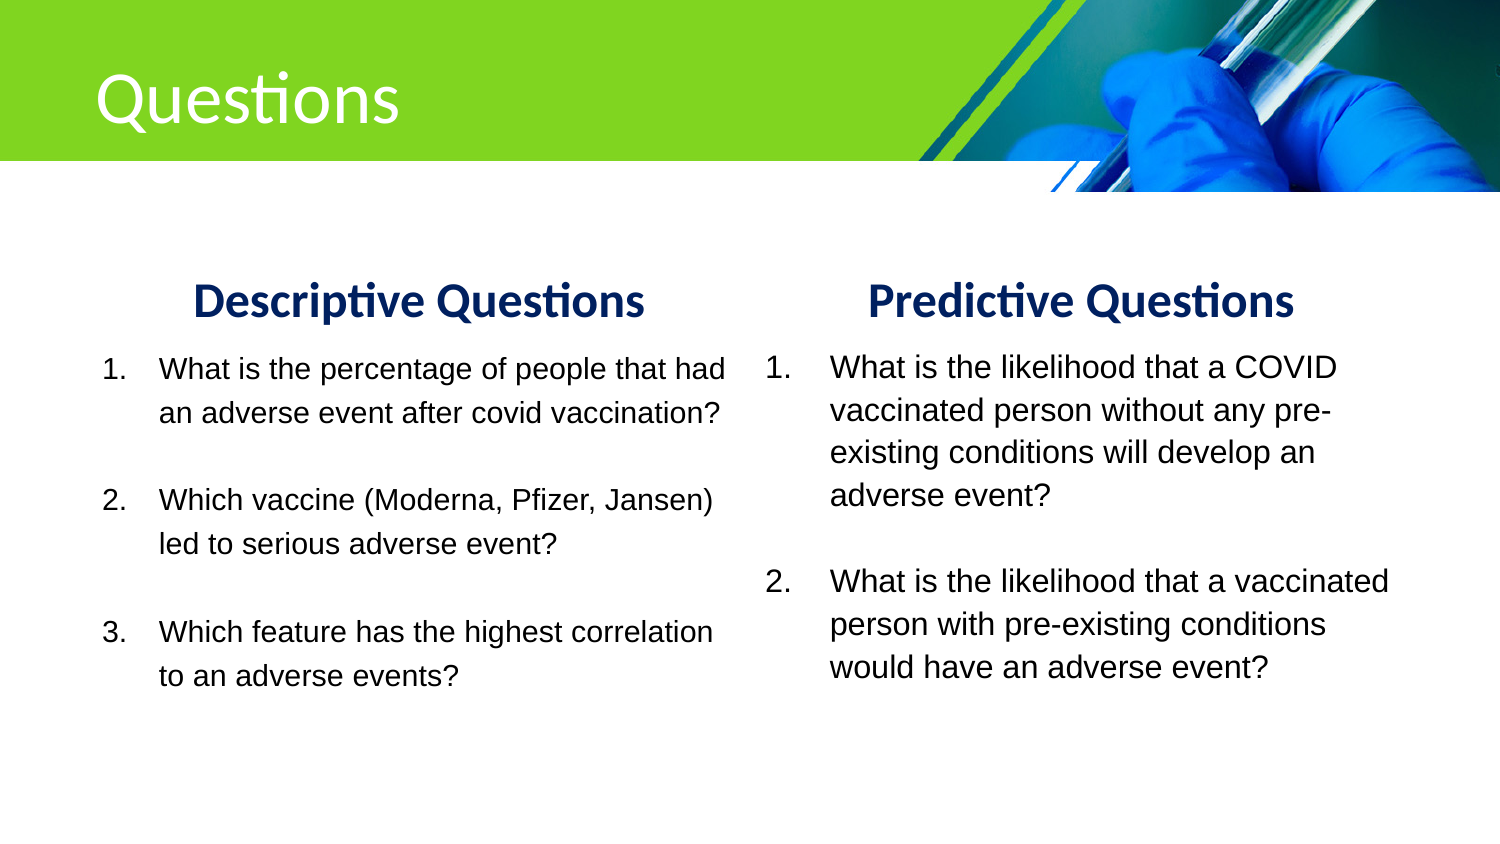

# Questions
Descriptive Questions
Predictive Questions
What is the percentage of people that had an adverse event after covid vaccination?

Which vaccine (Moderna, Pfizer, Jansen) led to serious adverse event?

Which feature has the highest correlation to an adverse events?

What is the likelihood that a COVID vaccinated person without any pre-existing conditions will develop an adverse event?

What is the likelihood that a vaccinated person with pre-existing conditions would have an adverse event?